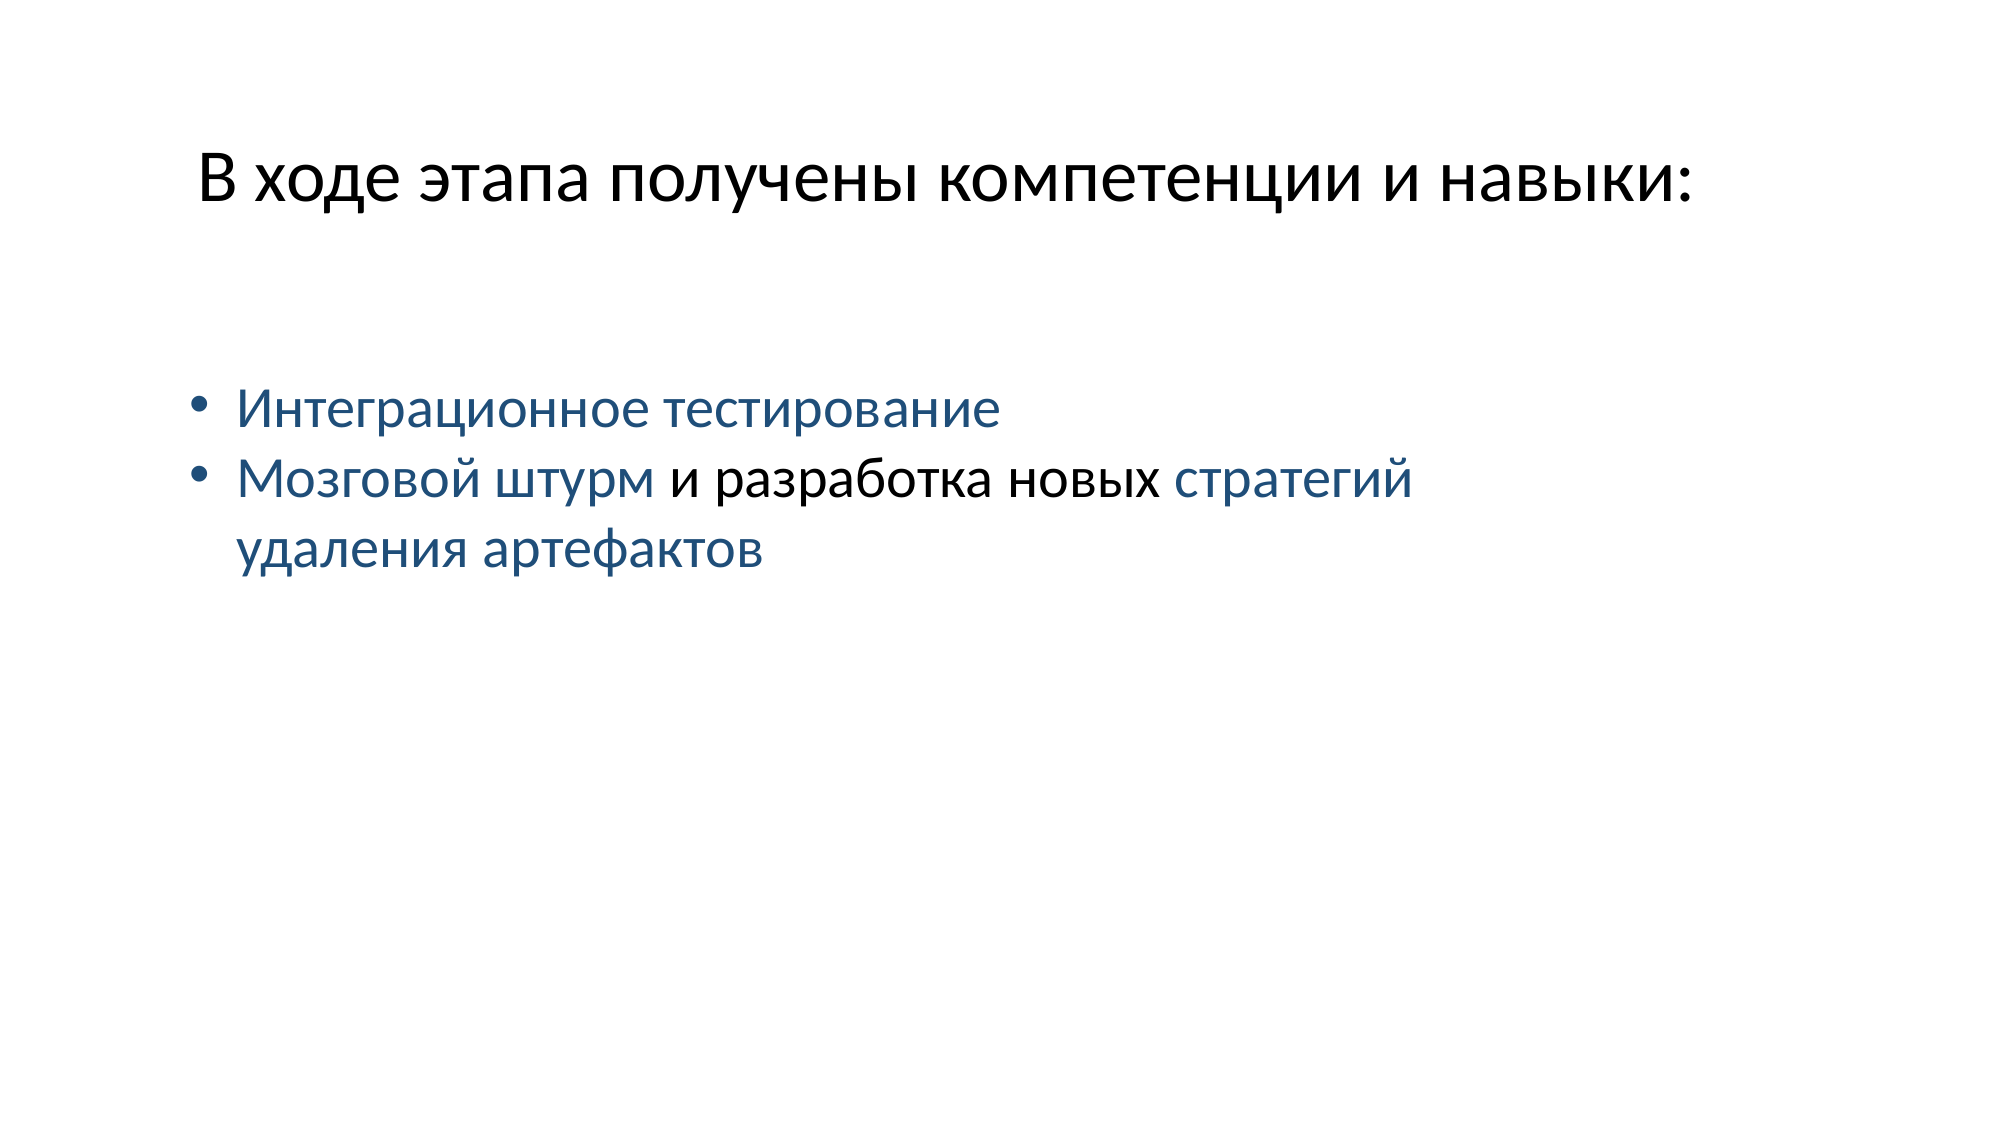

В ходе этапа получены компетенции и навыки:
Интеграционное тестирование
Мозговой штурм и разработка новых стратегий удаления артефактов